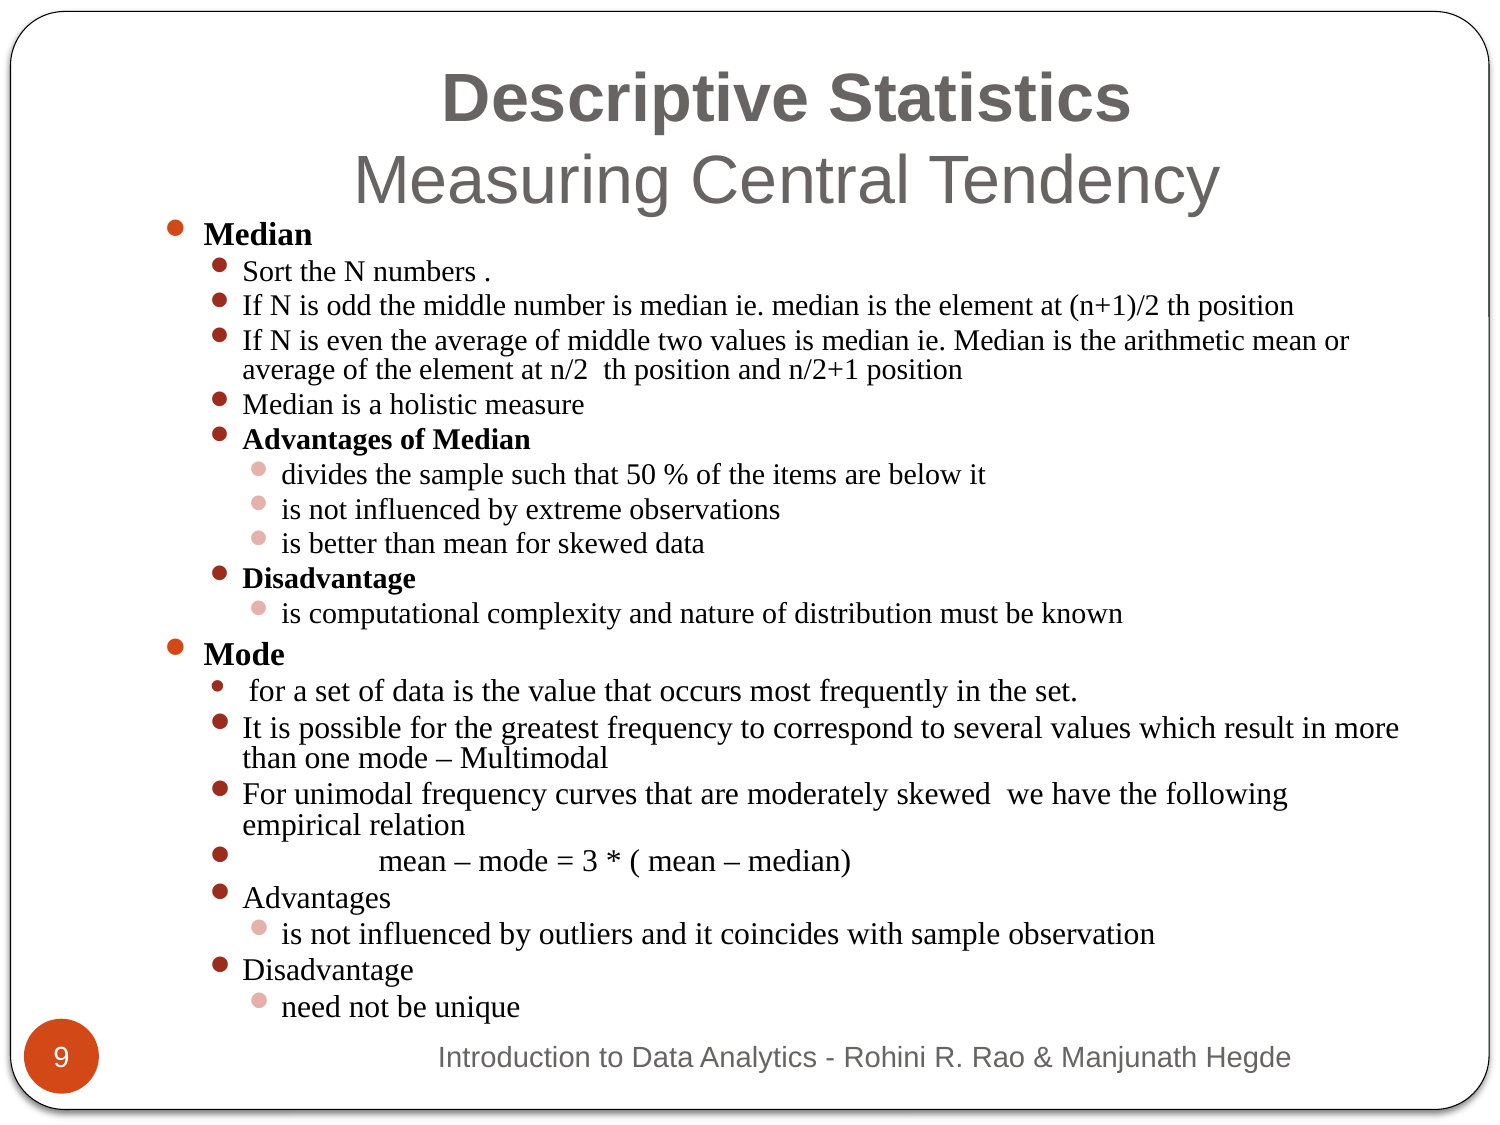

# Descriptive Statistics Measuring Central Tendency
Median
Sort the N numbers .
If N is odd the middle number is median ie. median is the element at (n+1)/2 th position
If N is even the average of middle two values is median ie. Median is the arithmetic mean or average of the element at n/2  th position and n/2+1 position
Median is a holistic measure
Advantages of Median
divides the sample such that 50 % of the items are below it
is not influenced by extreme observations
is better than mean for skewed data
Disadvantage
is computational complexity and nature of distribution must be known
Mode
 for a set of data is the value that occurs most frequently in the set.
It is possible for the greatest frequency to correspond to several values which result in more than one mode – Multimodal
For unimodal frequency curves that are moderately skewed  we have the following empirical relation
 	  mean – mode = 3 * ( mean – median)
Advantages
is not influenced by outliers and it coincides with sample observation
Disadvantage
need not be unique

9
Introduction to Data Analytics - Rohini R. Rao & Manjunath Hegde